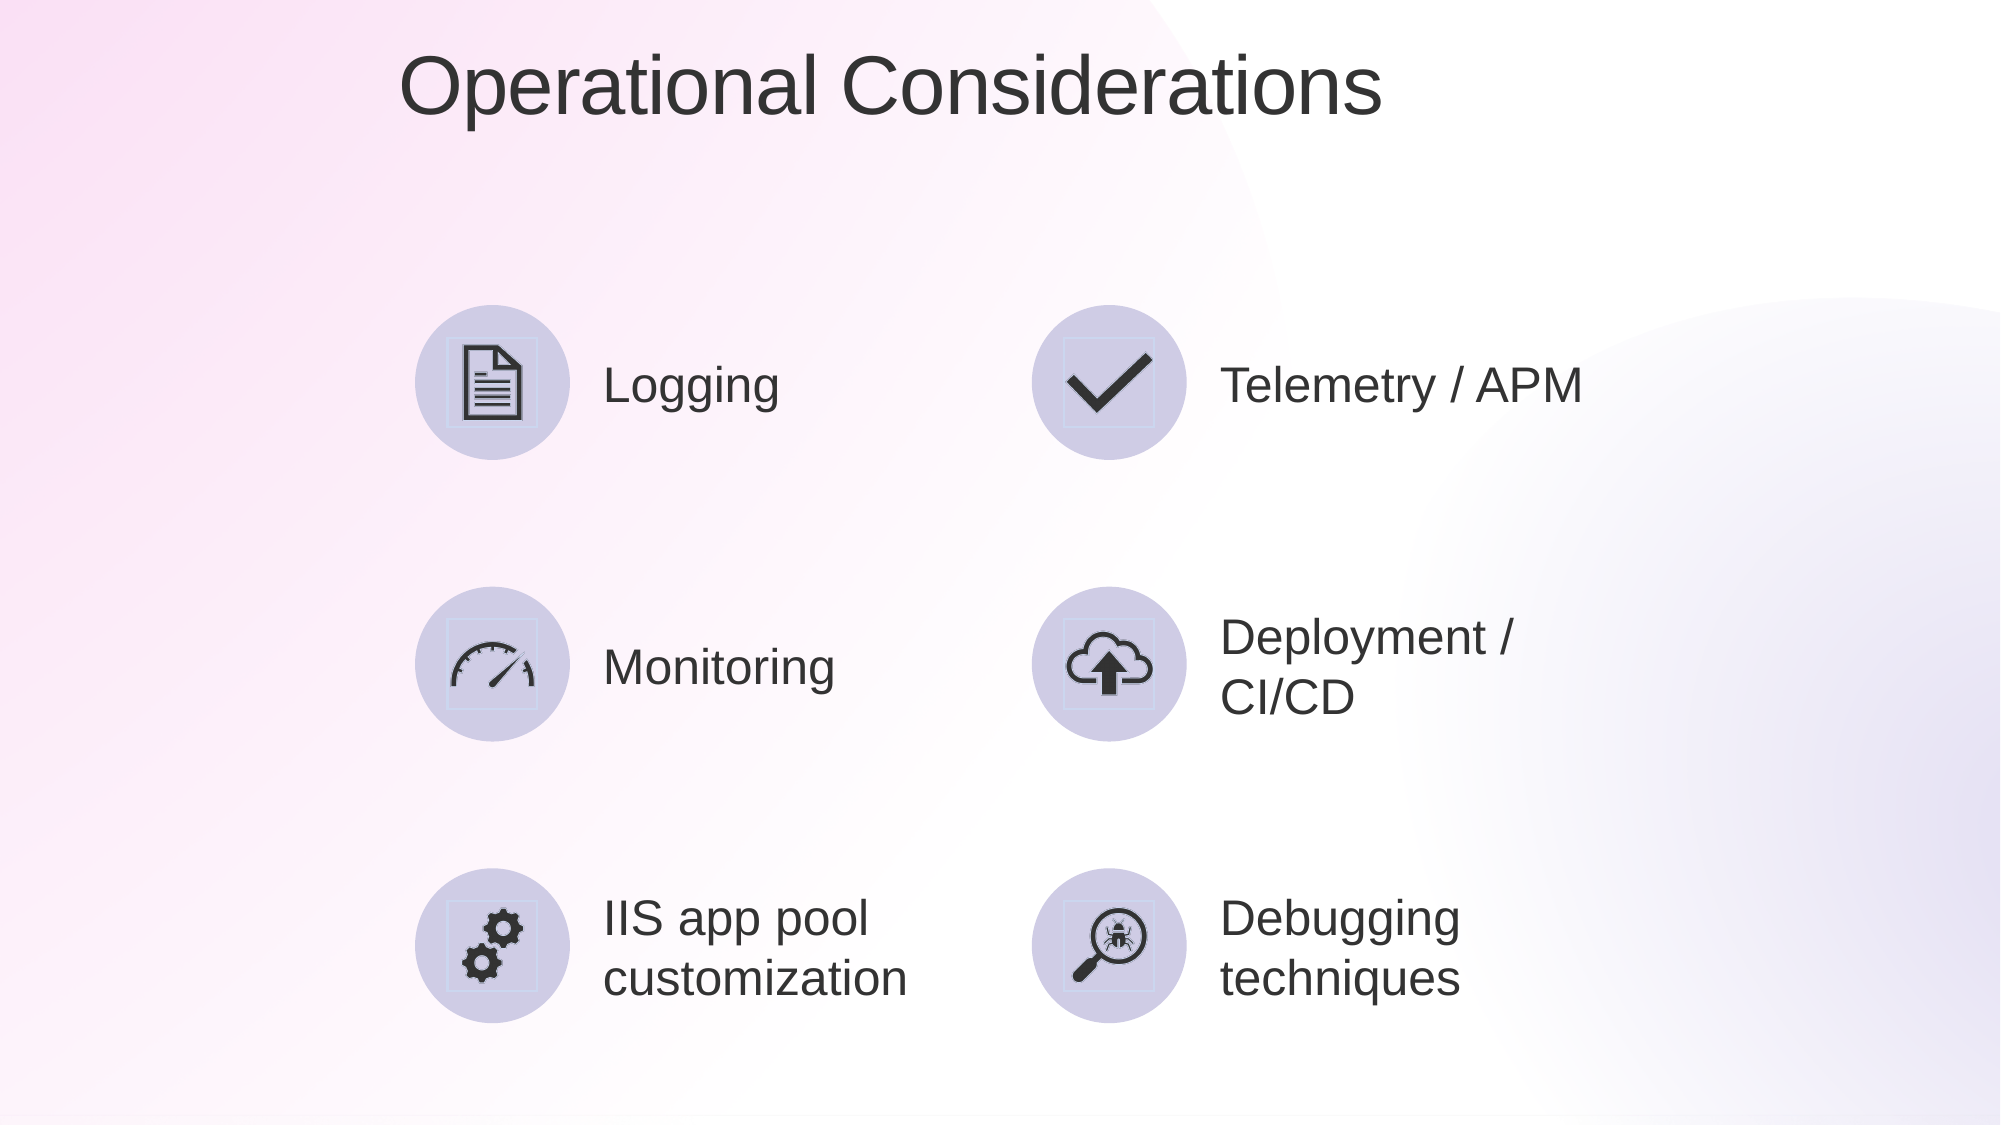

Operational Considerations
Logging
Telemetry / APM
Monitoring
Deployment / CI/CD
IIS app pool customization
Debugging techniques